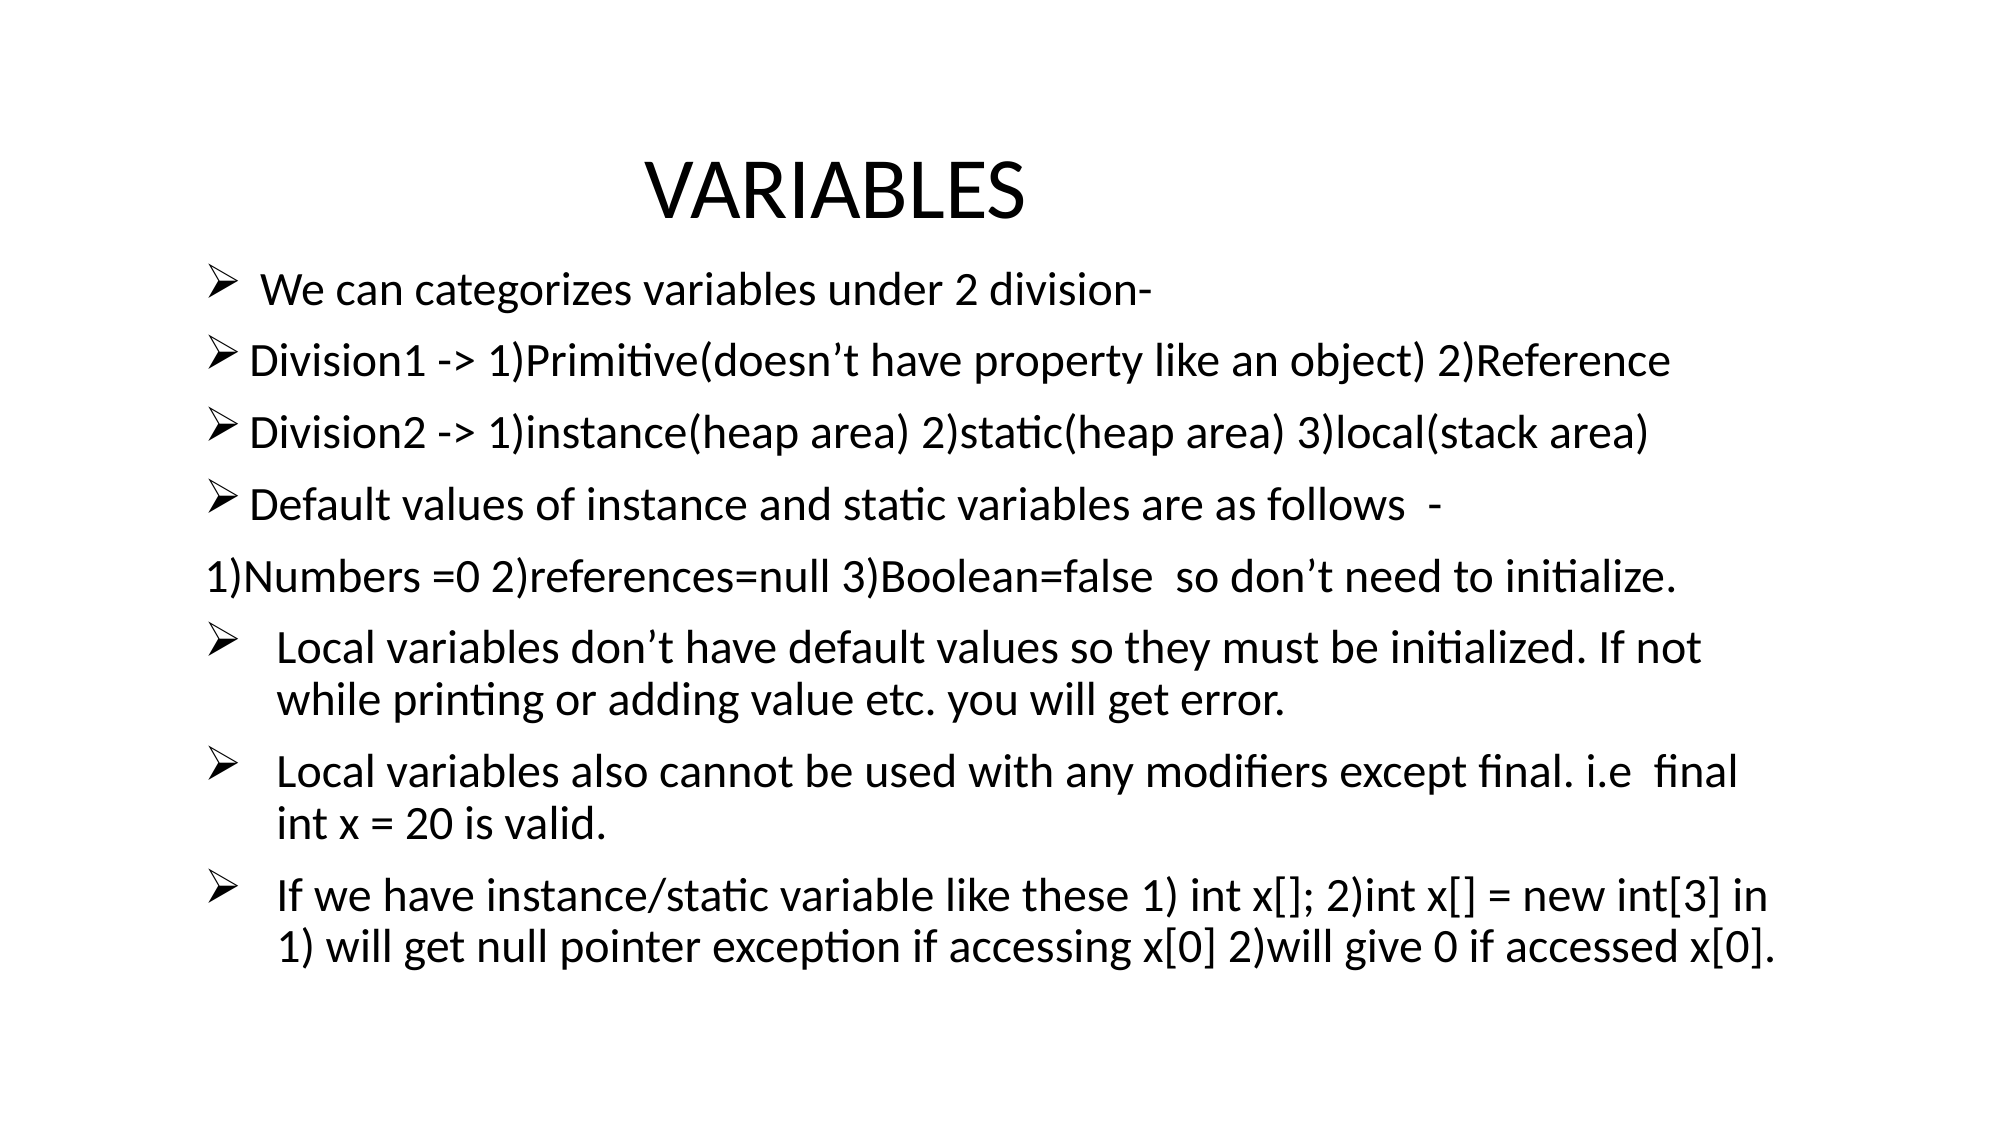

# VARIABLES
 We can categorizes variables under 2 division-
Division1 -> 1)Primitive(doesn’t have property like an object) 2)Reference
Division2 -> 1)instance(heap area) 2)static(heap area) 3)local(stack area)
Default values of instance and static variables are as follows  -
1)Numbers =0 2)references=null 3)Boolean=false  so don’t need to initialize.
Local variables don’t have default values so they must be initialized. If not while printing or adding value etc. you will get error.
Local variables also cannot be used with any modifiers except final. i.e  final int x = 20 is valid.
If we have instance/static variable like these 1) int x[]; 2)int x[] = new int[3] in 1) will get null pointer exception if accessing x[0] 2)will give 0 if accessed x[0].